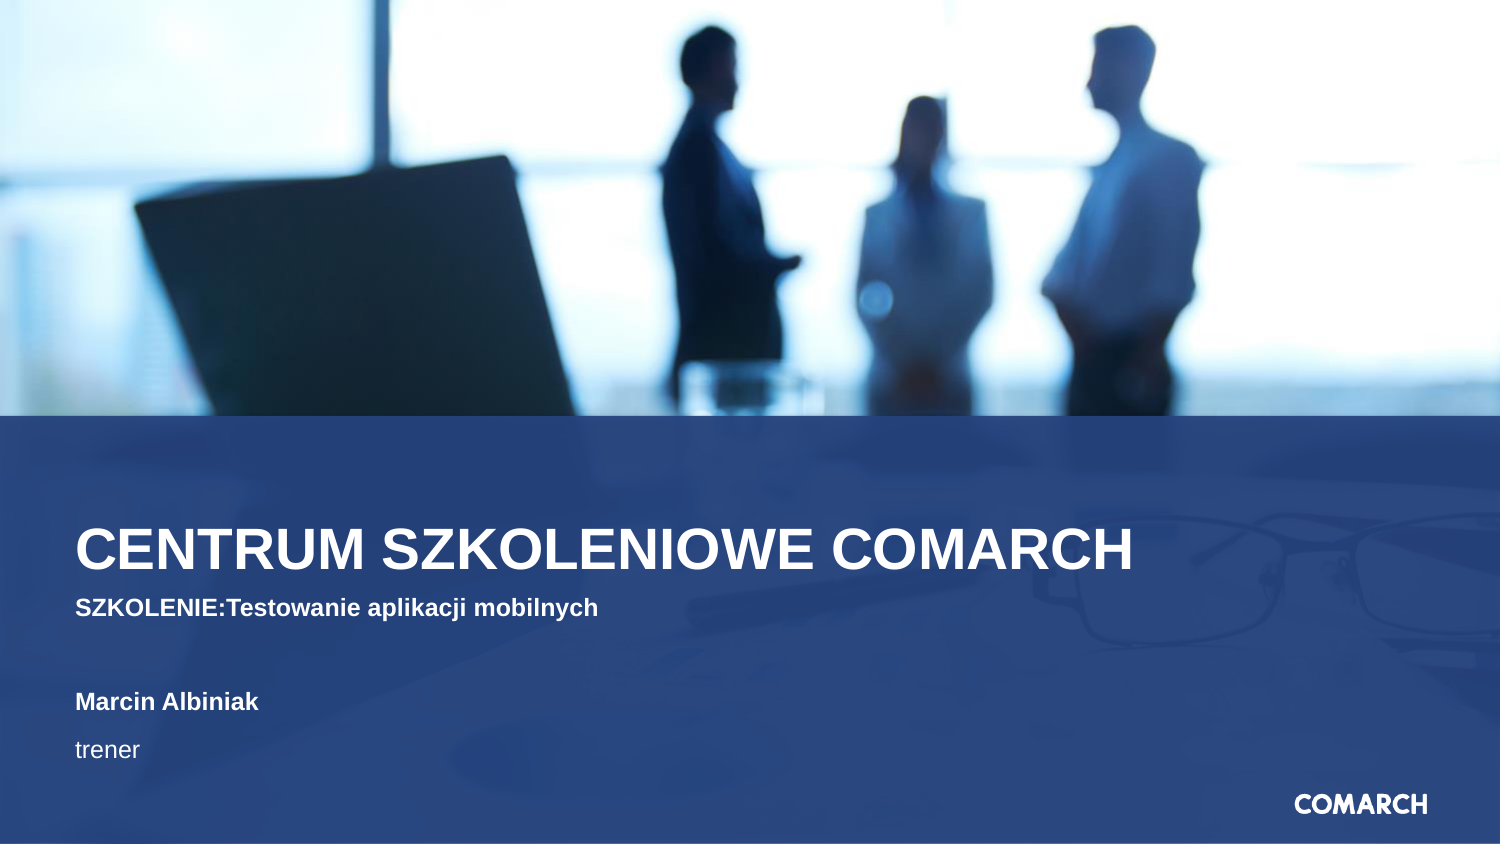

# CENTRUM SZKOLENIOWE COMARCH
SZKOLENIE:Testowanie aplikacji mobilnych
Marcin Albiniak
trener